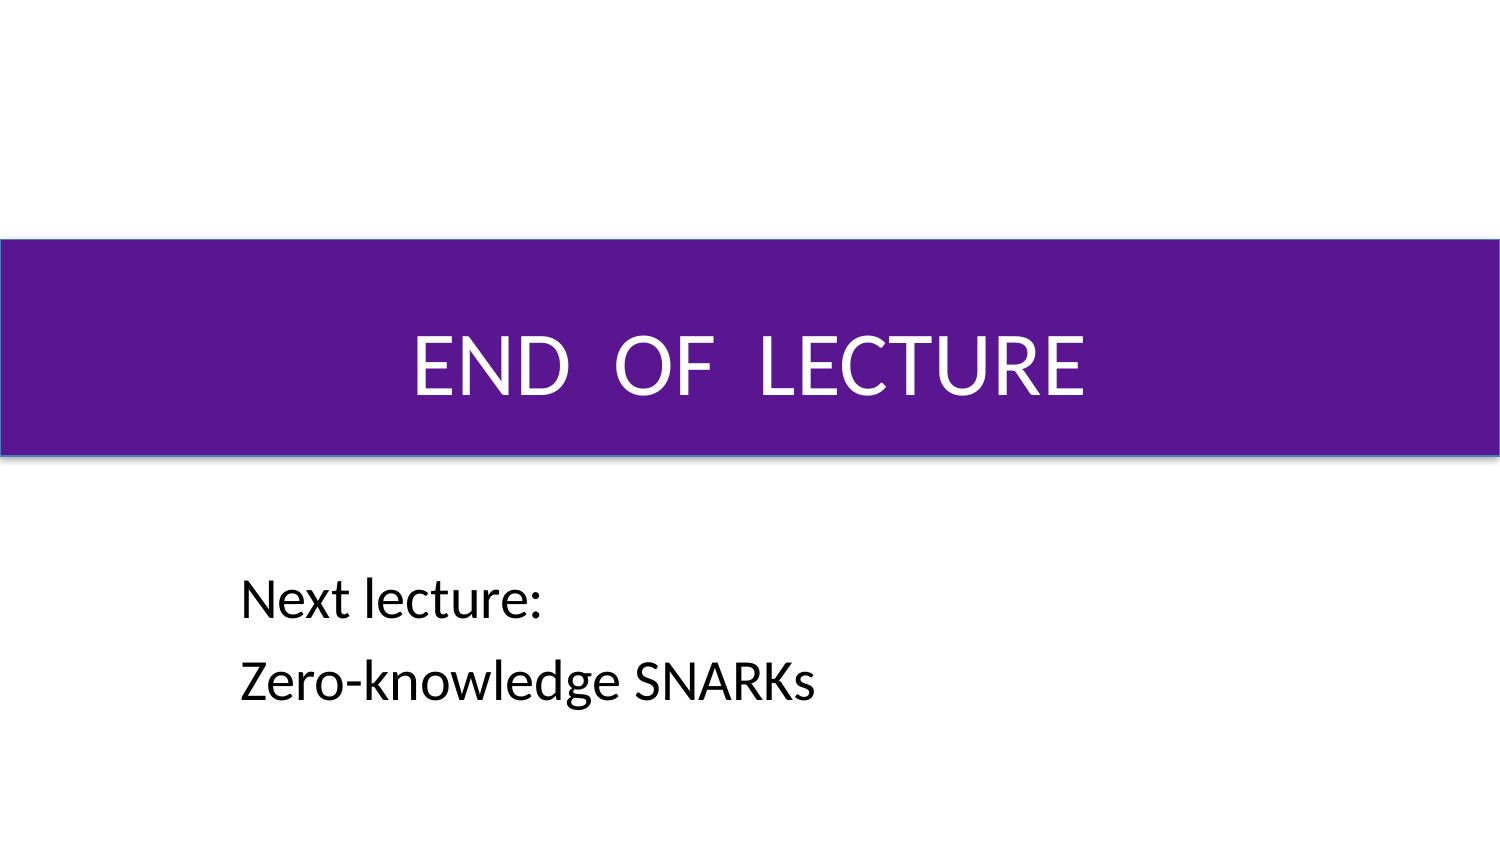

# END  OF  LECTURE
Next lecture:
Zero-knowledge SNARKs